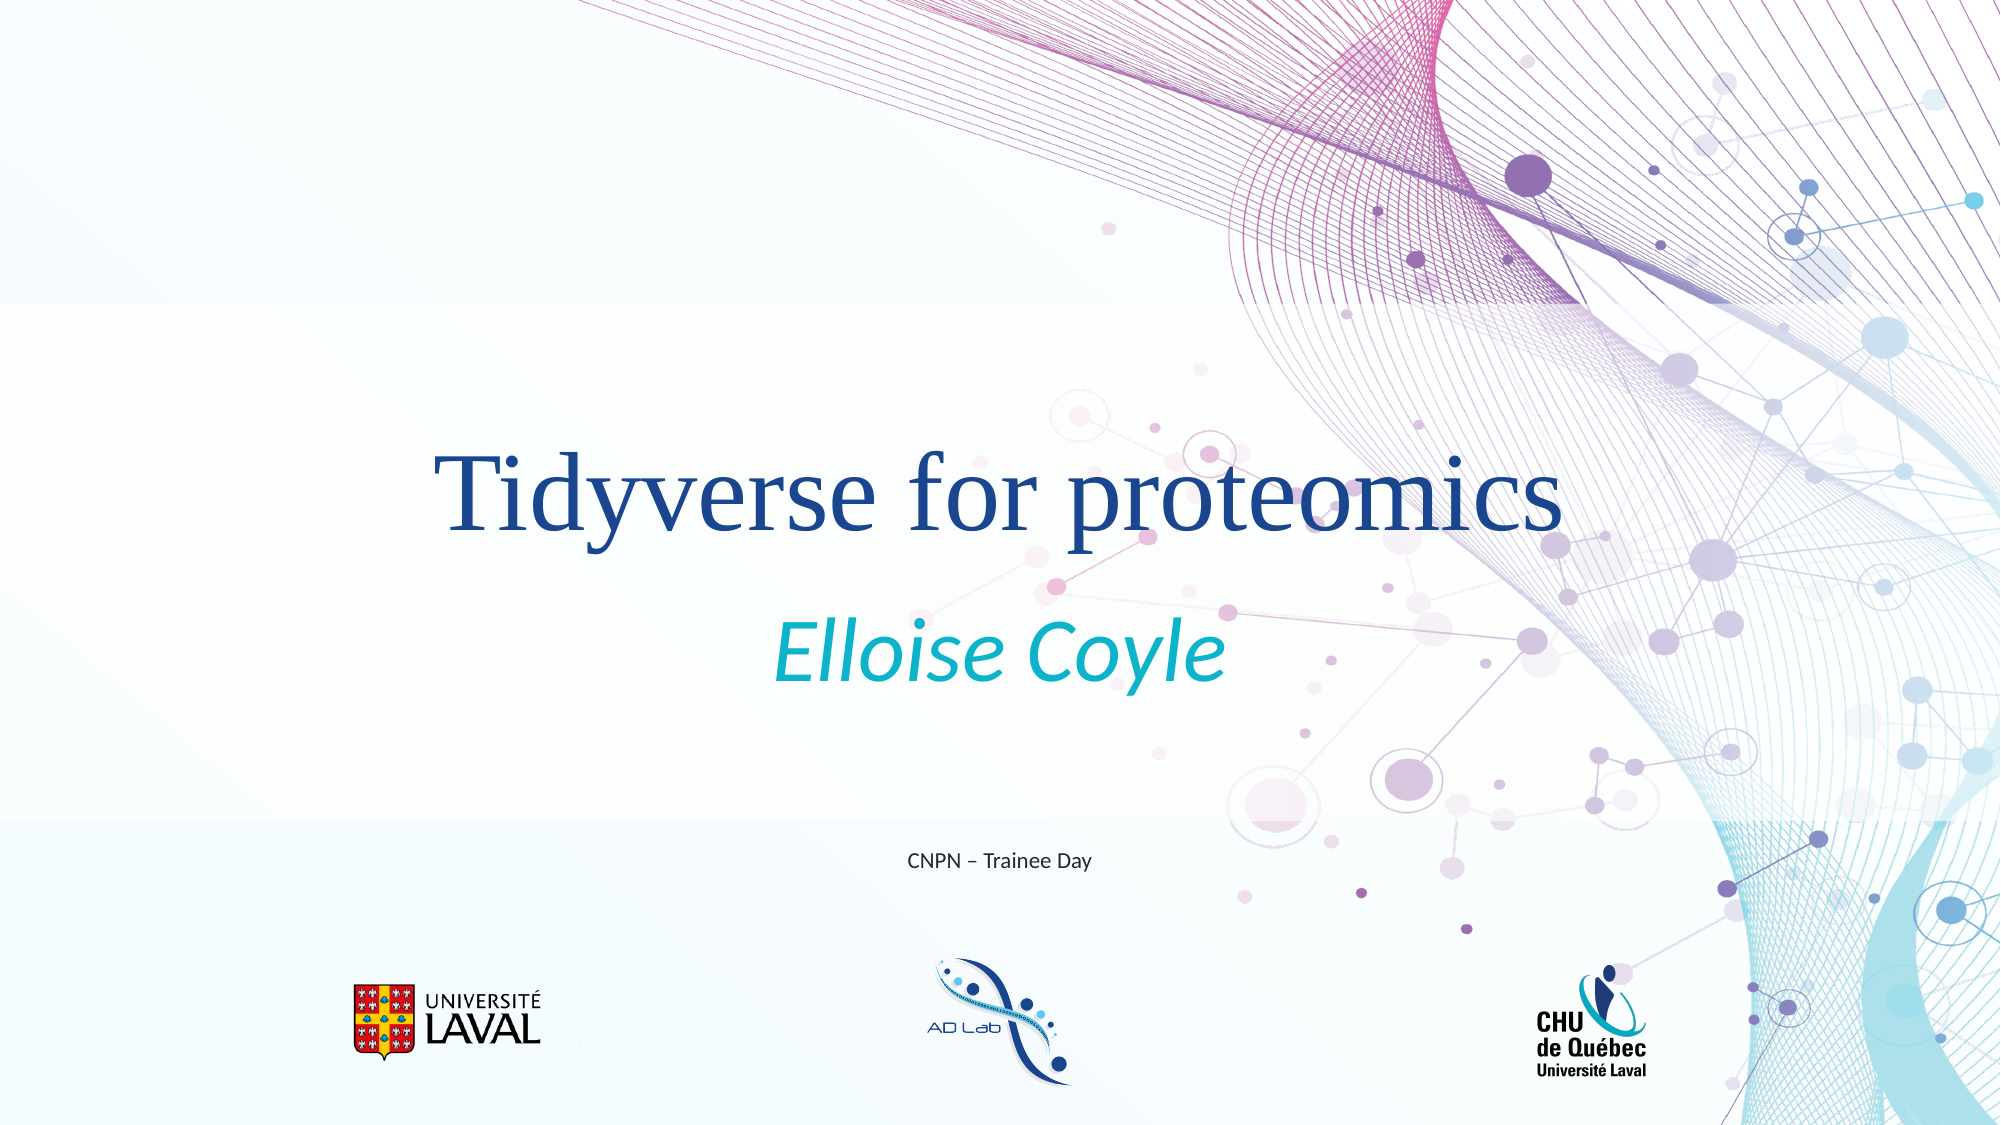

# Tidyverse for proteomics
Elloise Coyle
CNPN – Trainee Day